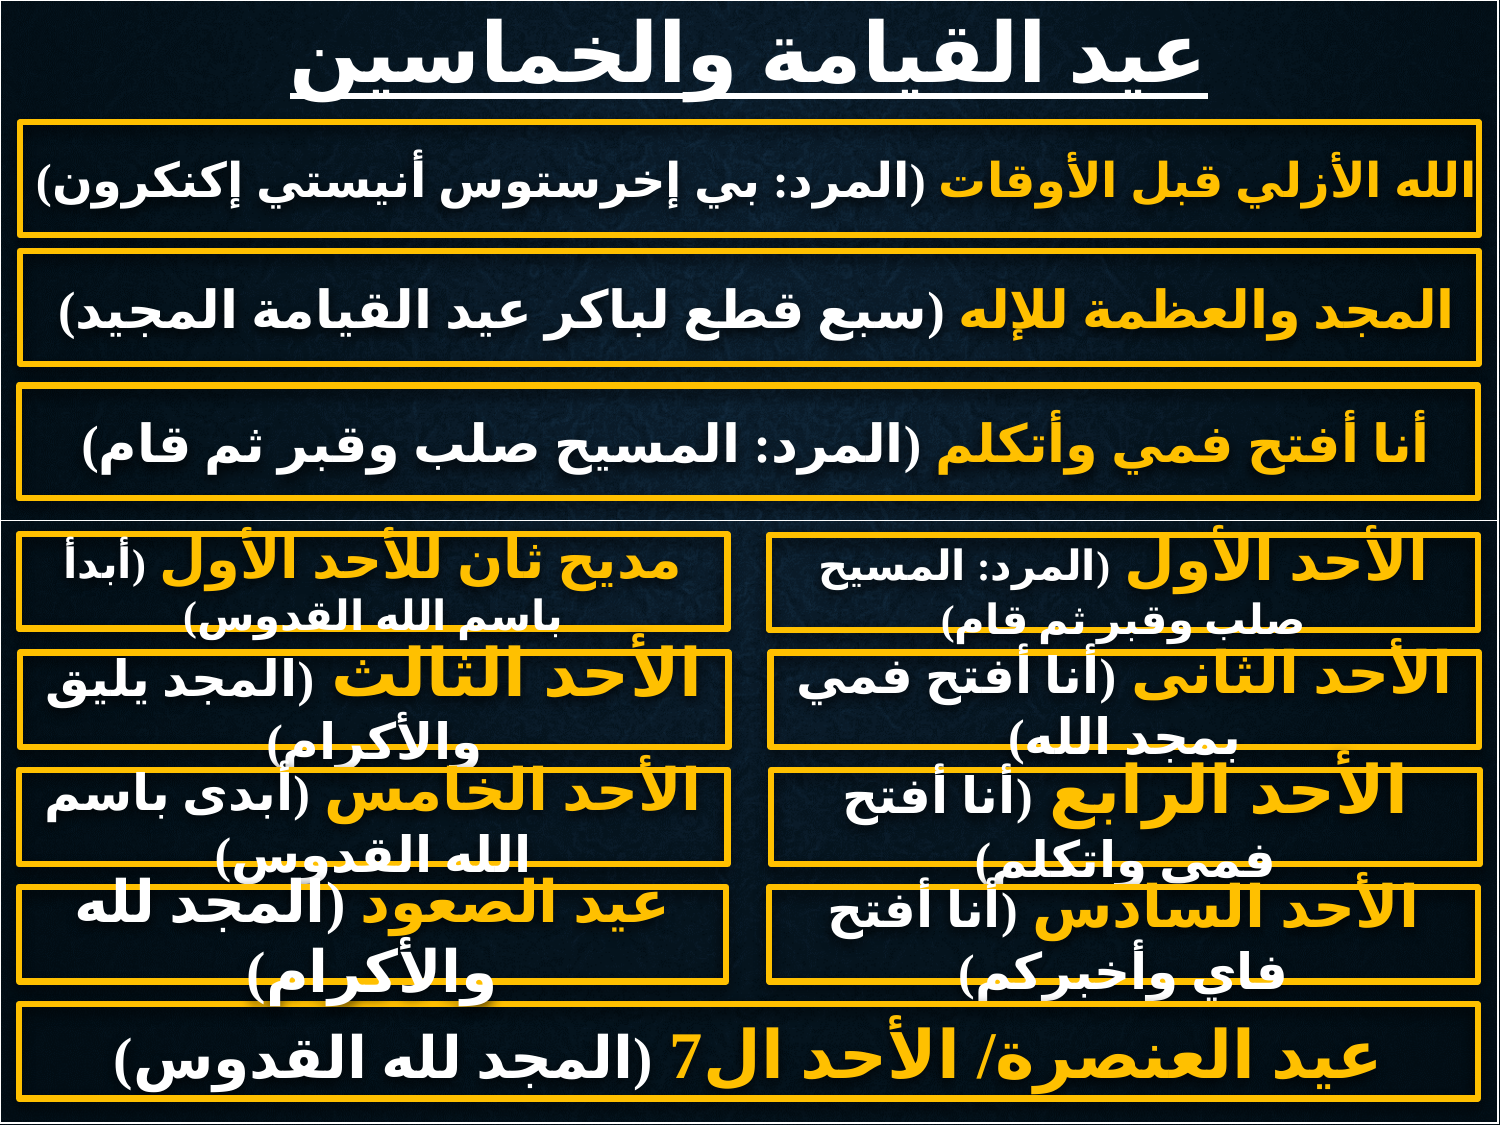

| عيد القيامة والخماسين |
| --- |
|  |
# الفصل الخامس
الله الأزلي قبل الأوقات (المرد: بي إخرستوس أنيستي إكنكرون)
المجد والعظمة للإله (سبع قطع لباكر عيد القيامة المجيد)
أنا أفتح فمي وأتكلم (المرد: المسيح صلب وقبر ثم قام)
مديح ثان للأحد الأول (أبدأ باسم الله القدوس)
الأحد الأول (المرد: المسيح صلب وقبر ثم قام)
الأحد الثالث (المجد يليق والأكرام)
الأحد الثانى (أنا أفتح فمي بمجد الله)
الأحد الخامس (أبدى باسم الله القدوس)
الأحد الرابع (أنا أفتح فمي واتكلم)
عيد الصعود (المجد لله والأكرام)
الأحد السادس (أنا أفتح فاي وأخبركم)
عيد العنصرة/ الأحد ال7 (المجد لله القدوس)